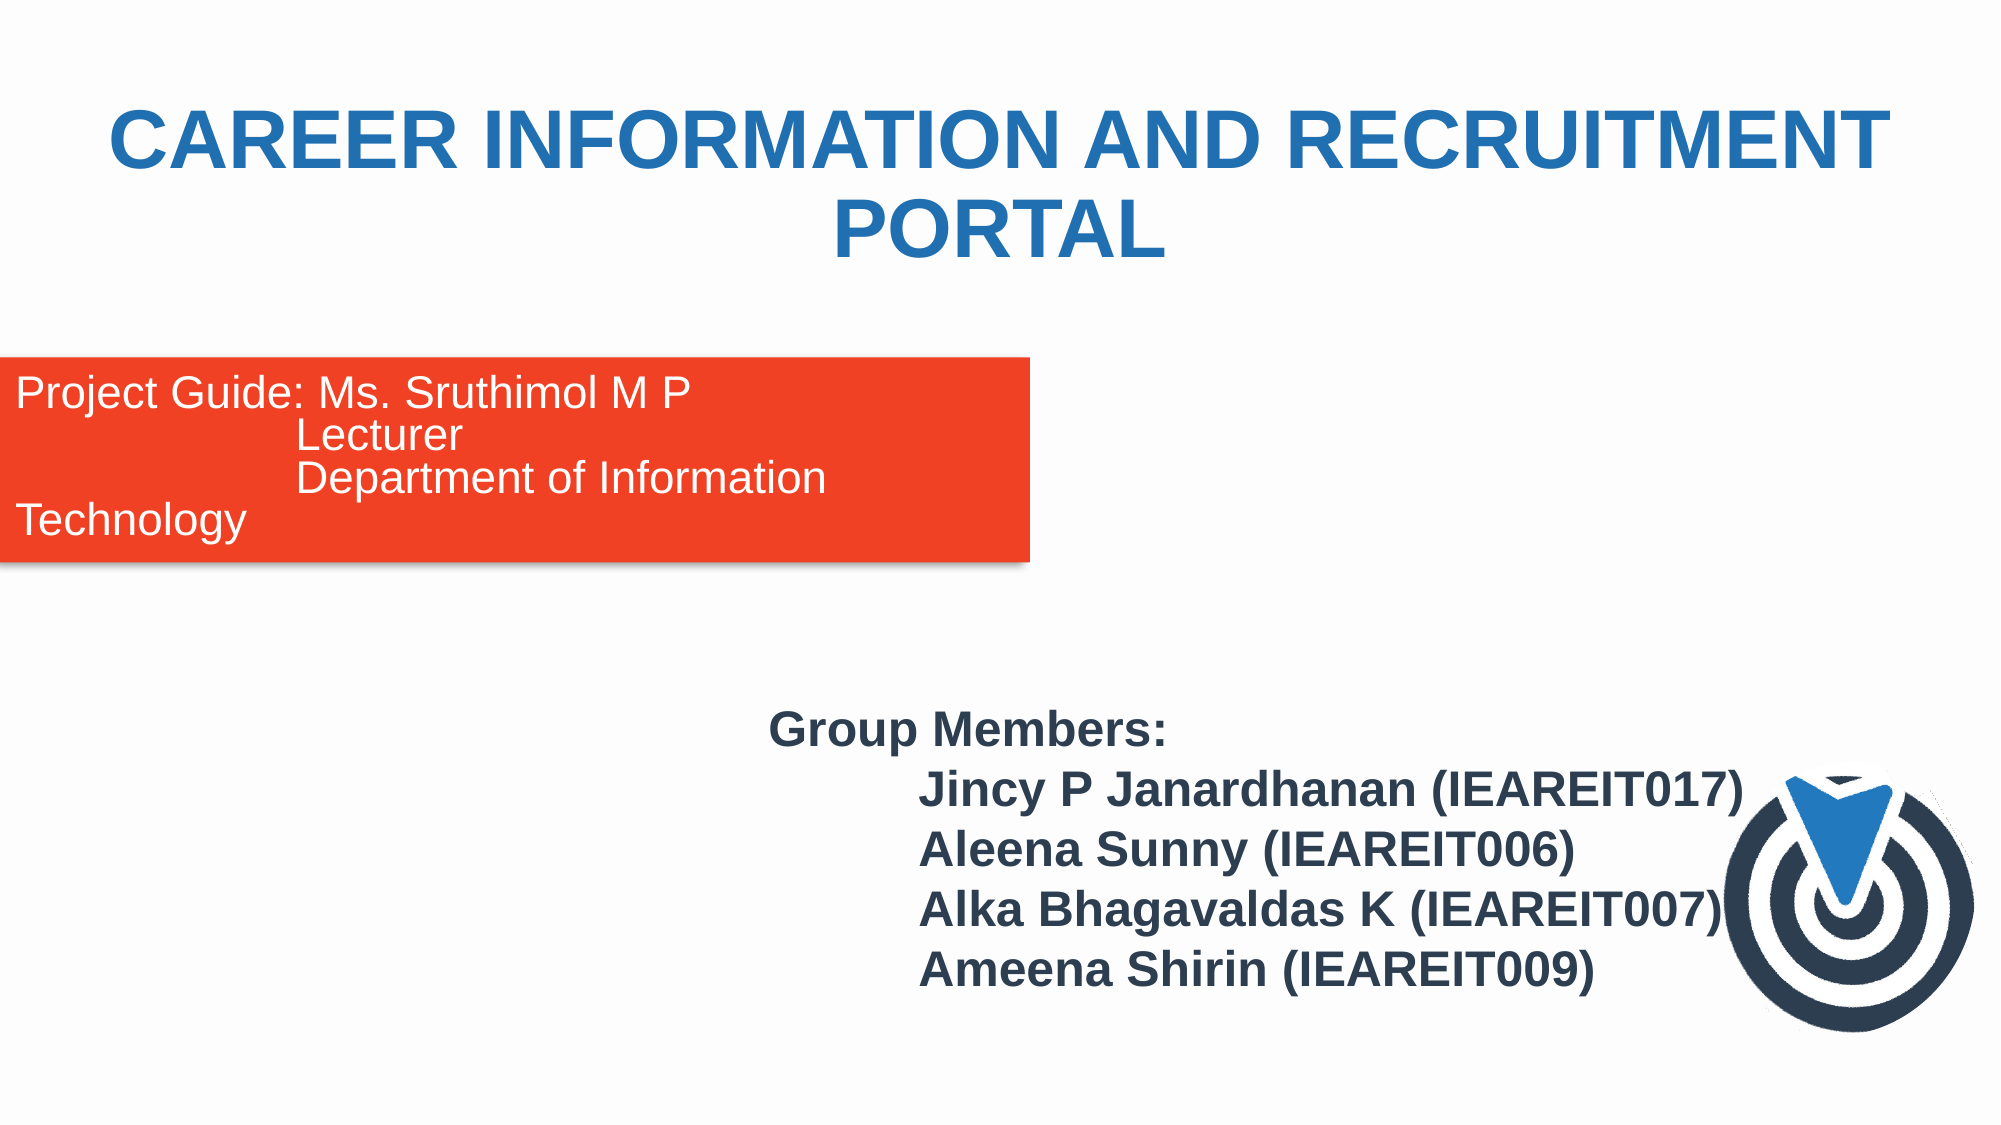

# CAREER INFORMATION AND RECRUITMENT PORTAL
Project Guide: Ms. Sruthimol M P
                      Lecturer
                      Department of Information Technology
Group Members:
	Jincy P Janardhanan (IEAREIT017)
	Aleena Sunny (IEAREIT006)
	Alka Bhagavaldas K (IEAREIT007)
	Ameena Shirin (IEAREIT009)